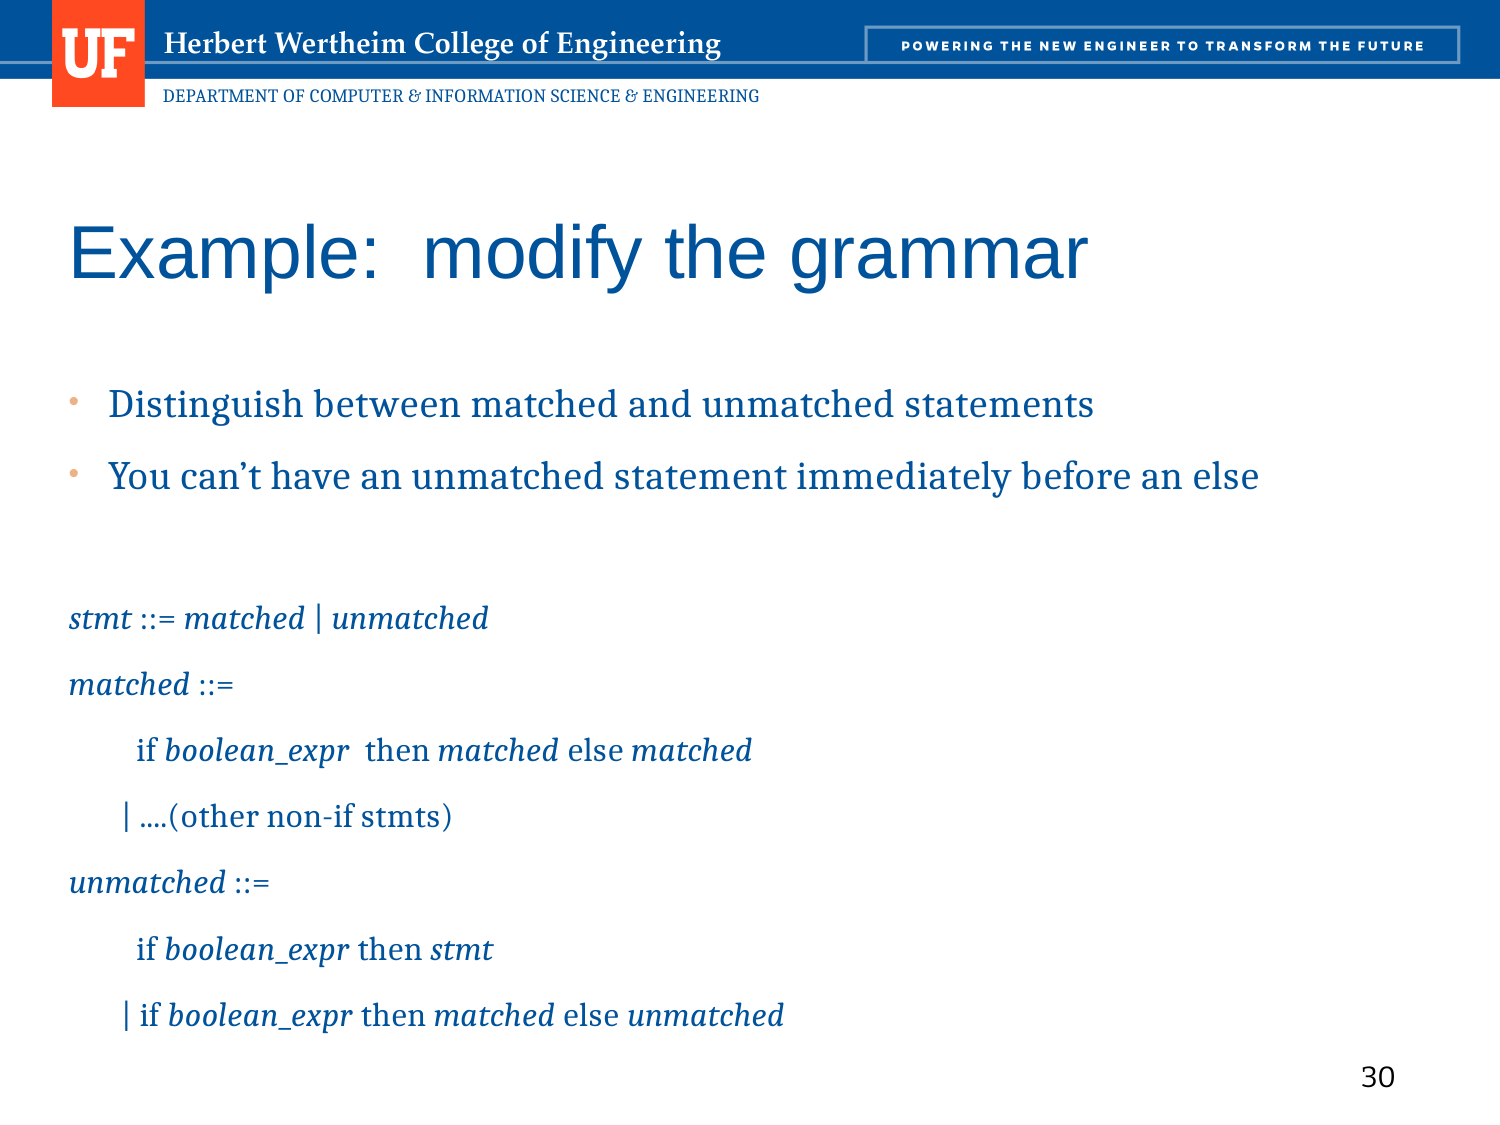

# Example:  modify the grammar
Distinguish between matched and unmatched statements
You can’t have an unmatched statement immediately before an else

stmt ::= matched | unmatched
matched ::=
         if boolean_expr  then matched else matched
       | ....(other non-if stmts)
unmatched ::=
         if boolean_expr then stmt
       | if boolean_expr then matched else unmatched

30